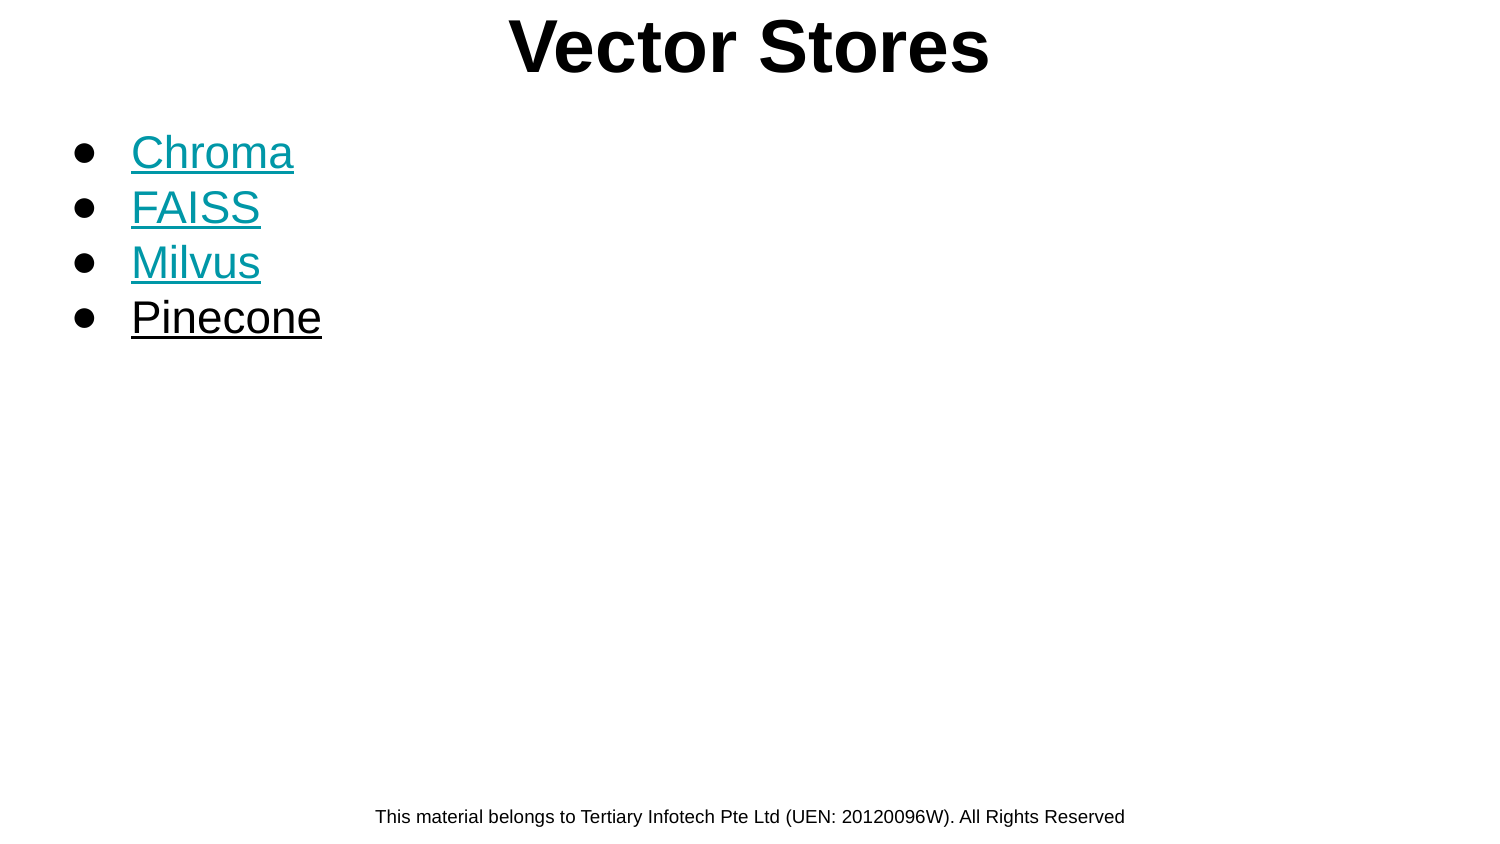

# Vector Stores
Chroma
FAISS
Milvus
Pinecone